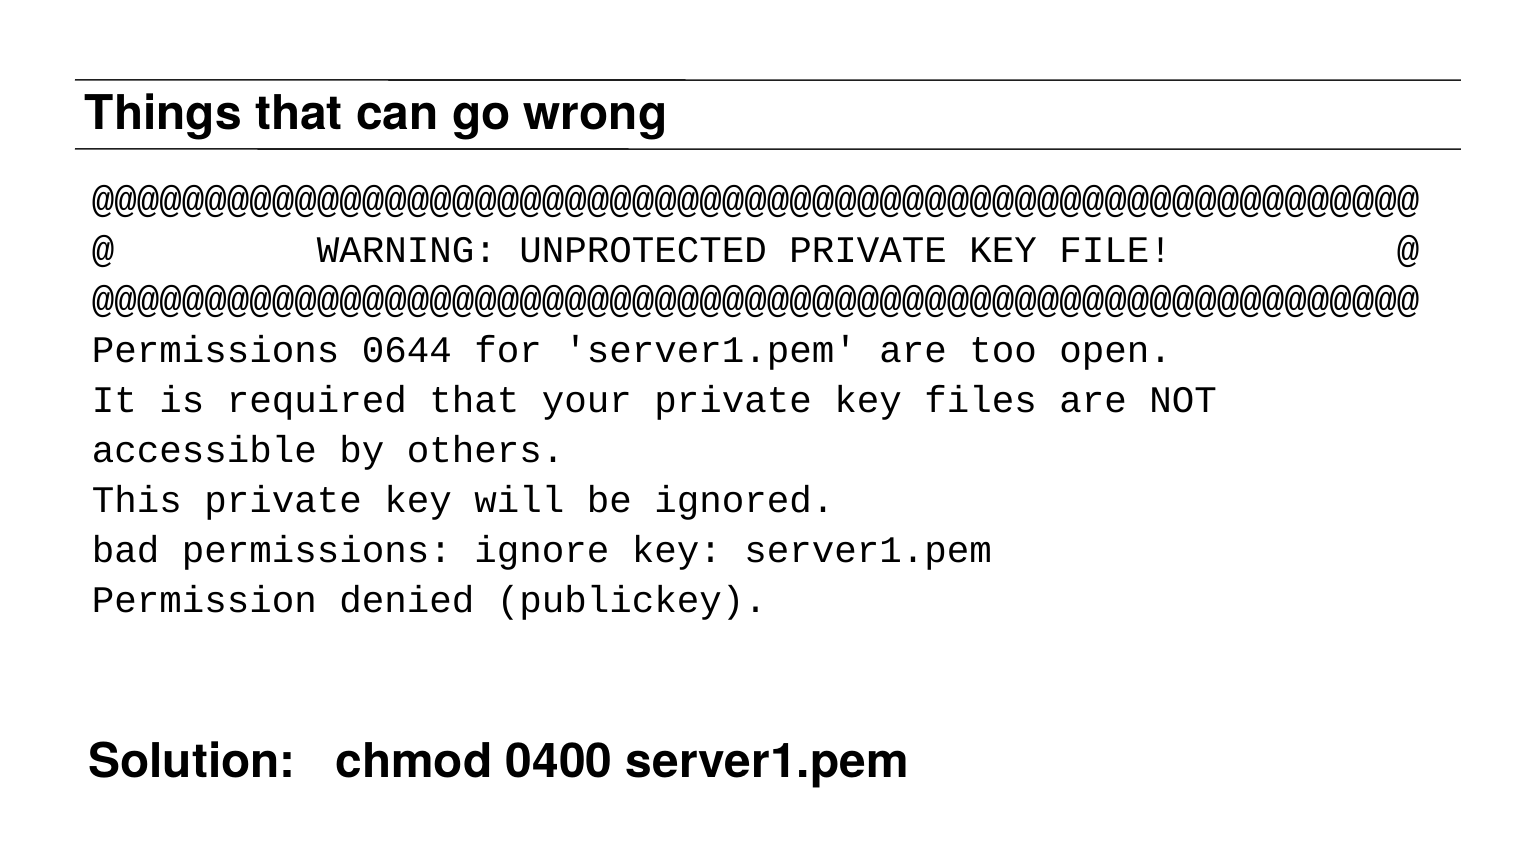

# Things that can go wrong
@@@@@@@@@@@@@@@@@@@@@@@@@@@@@@@@@@@@@@@@@@@@@@@@@@@@@@@@@@@
@         WARNING: UNPROTECTED PRIVATE KEY FILE!          @
@@@@@@@@@@@@@@@@@@@@@@@@@@@@@@@@@@@@@@@@@@@@@@@@@@@@@@@@@@@
Permissions 0644 for 'server1.pem' are too open.
It is required that your private key files are NOT accessible by others.
This private key will be ignored.
bad permissions: ignore key: server1.pem
Permission denied (publickey).
Solution:   chmod 0400 server1.pem